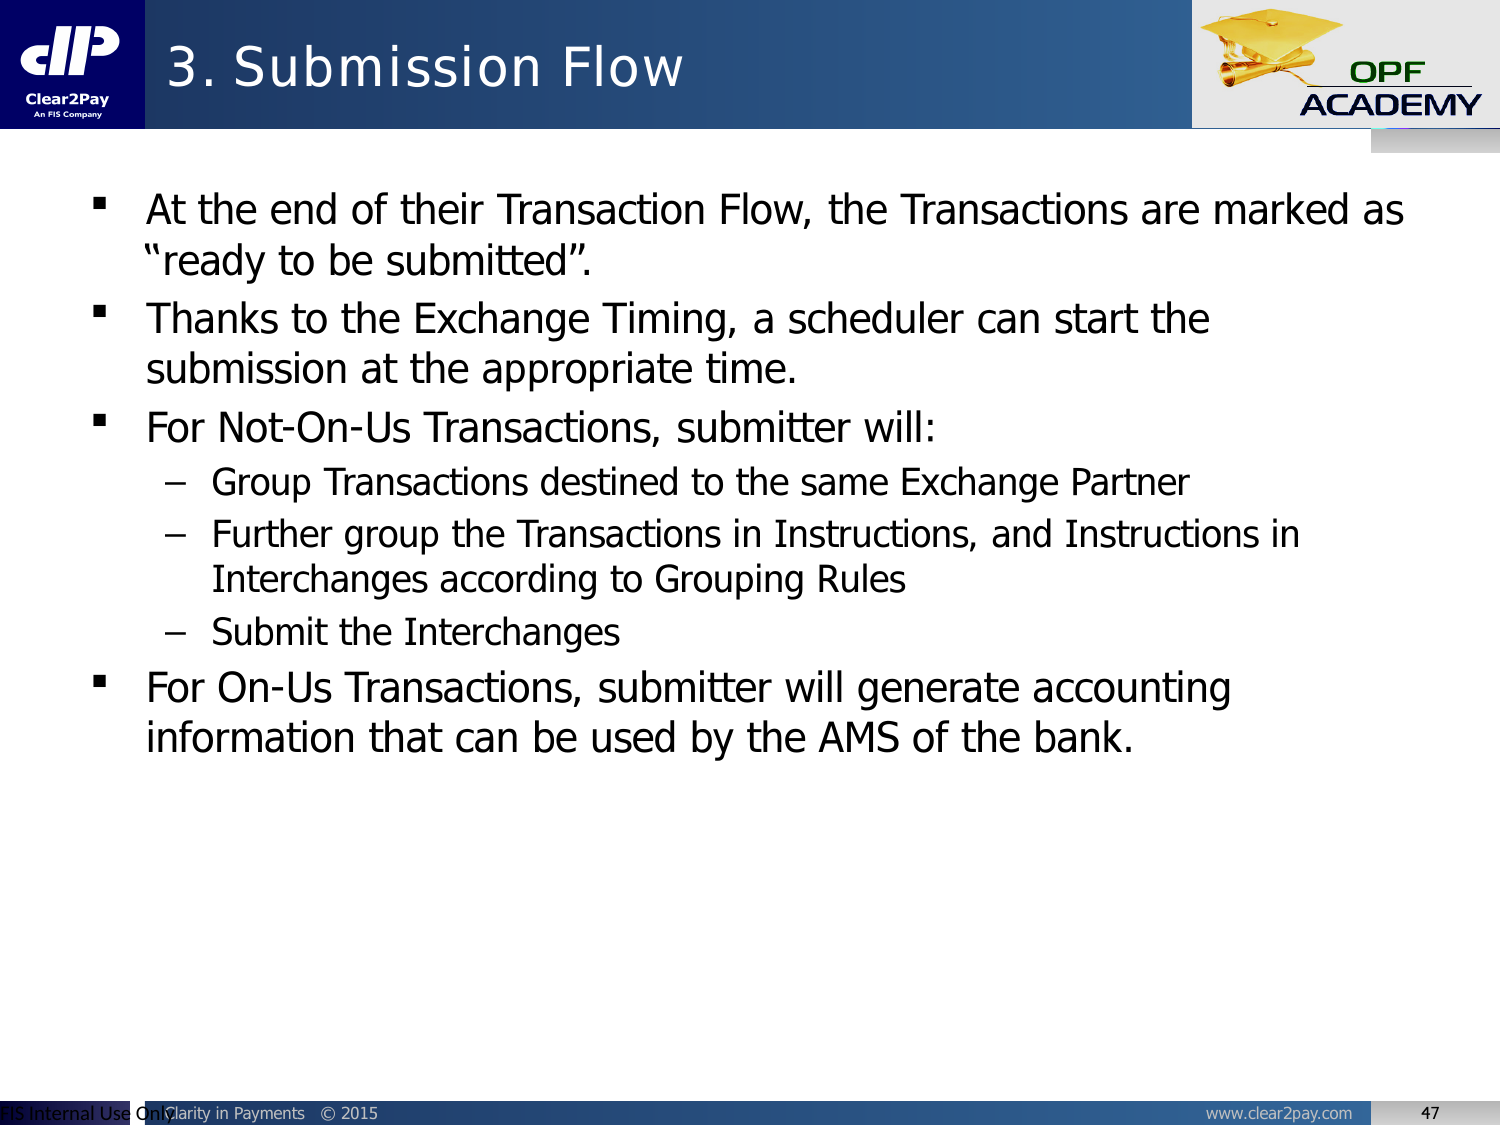

# 3. Submission Flow
At the end of their Transaction Flow, the Transactions are marked as “ready to be submitted”.
Thanks to the Exchange Timing, a scheduler can start the submission at the appropriate time.
For Not-On-Us Transactions, submitter will:
Group Transactions destined to the same Exchange Partner
Further group the Transactions in Instructions, and Instructions in Interchanges according to Grouping Rules
Submit the Interchanges
For On-Us Transactions, submitter will generate accounting information that can be used by the AMS of the bank.